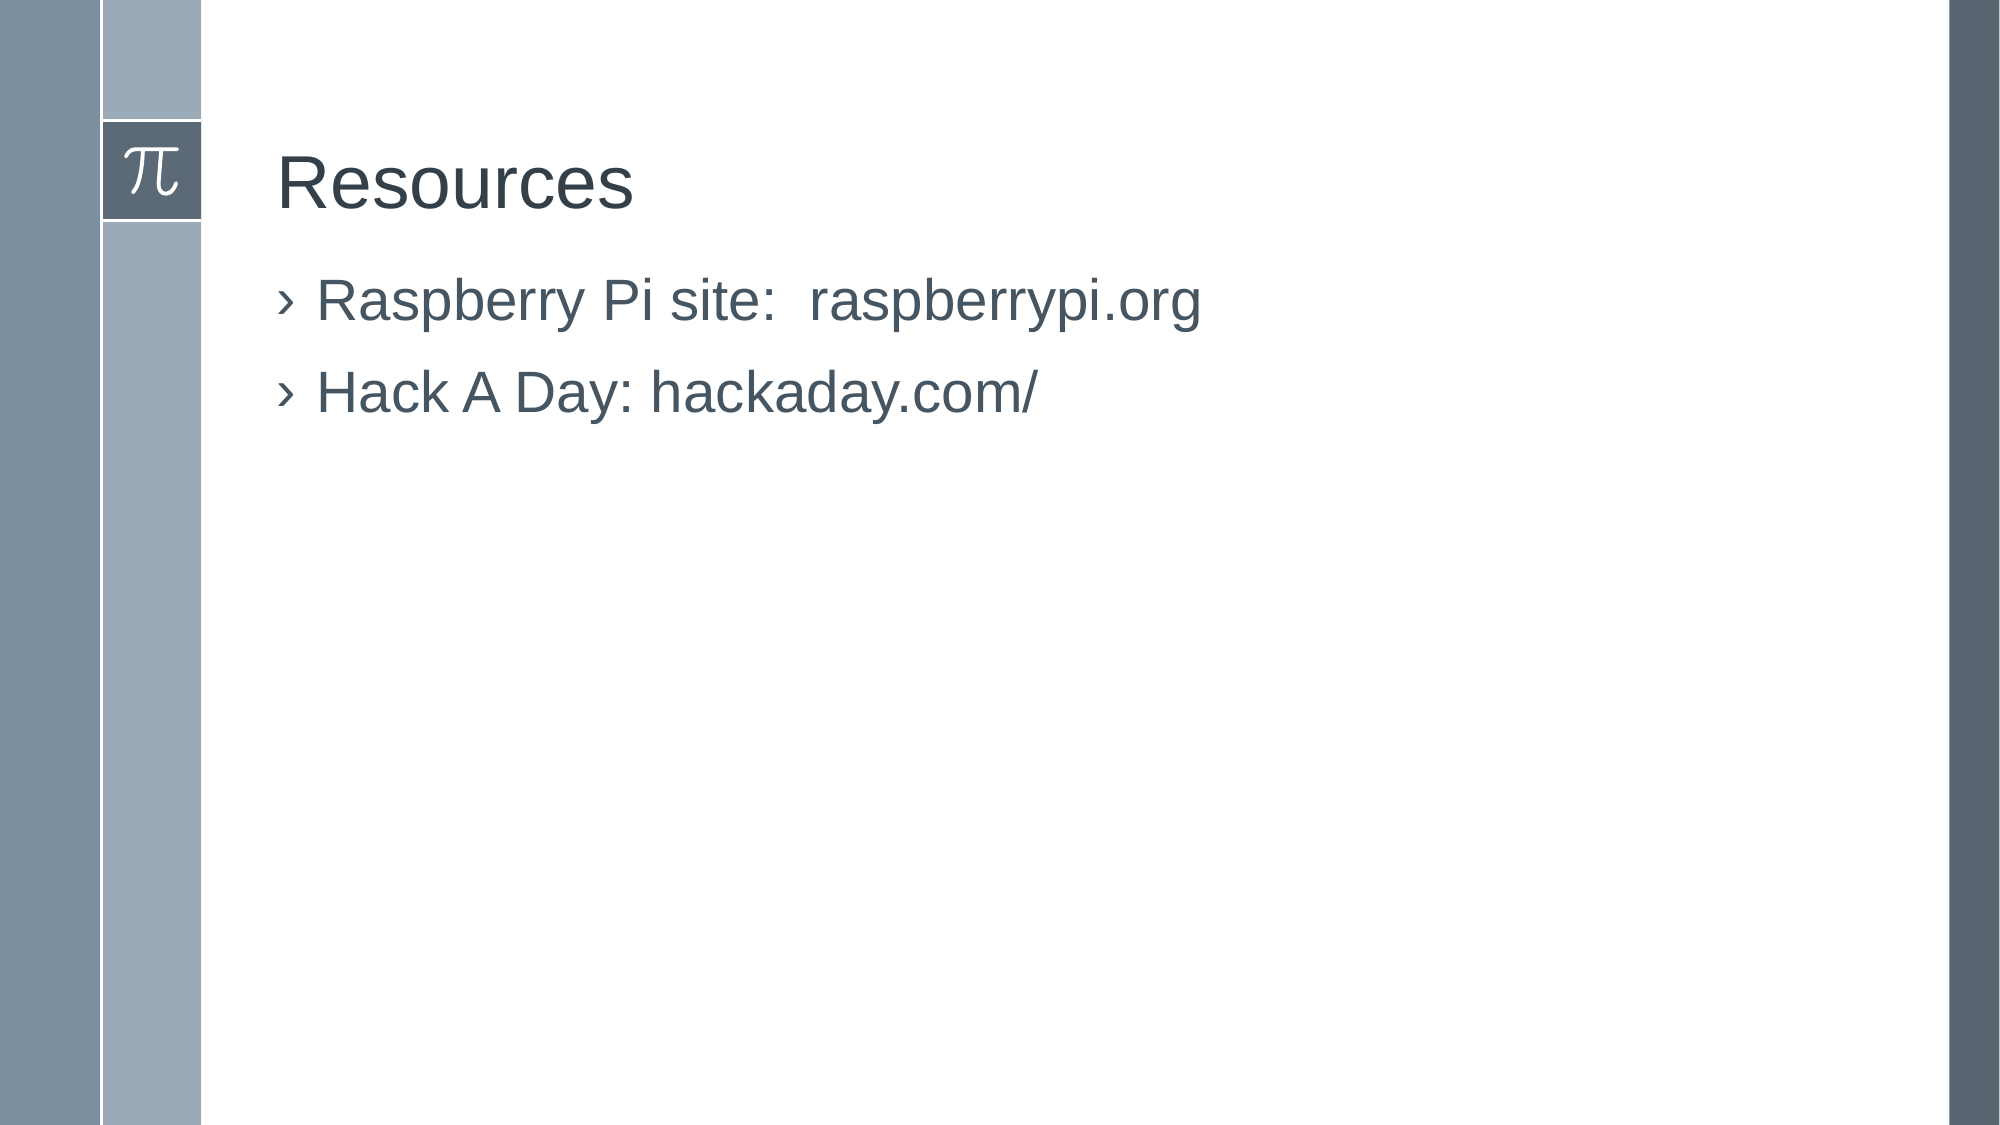

# Resources
Raspberry Pi site:  raspberrypi.org
Hack A Day: hackaday.com/